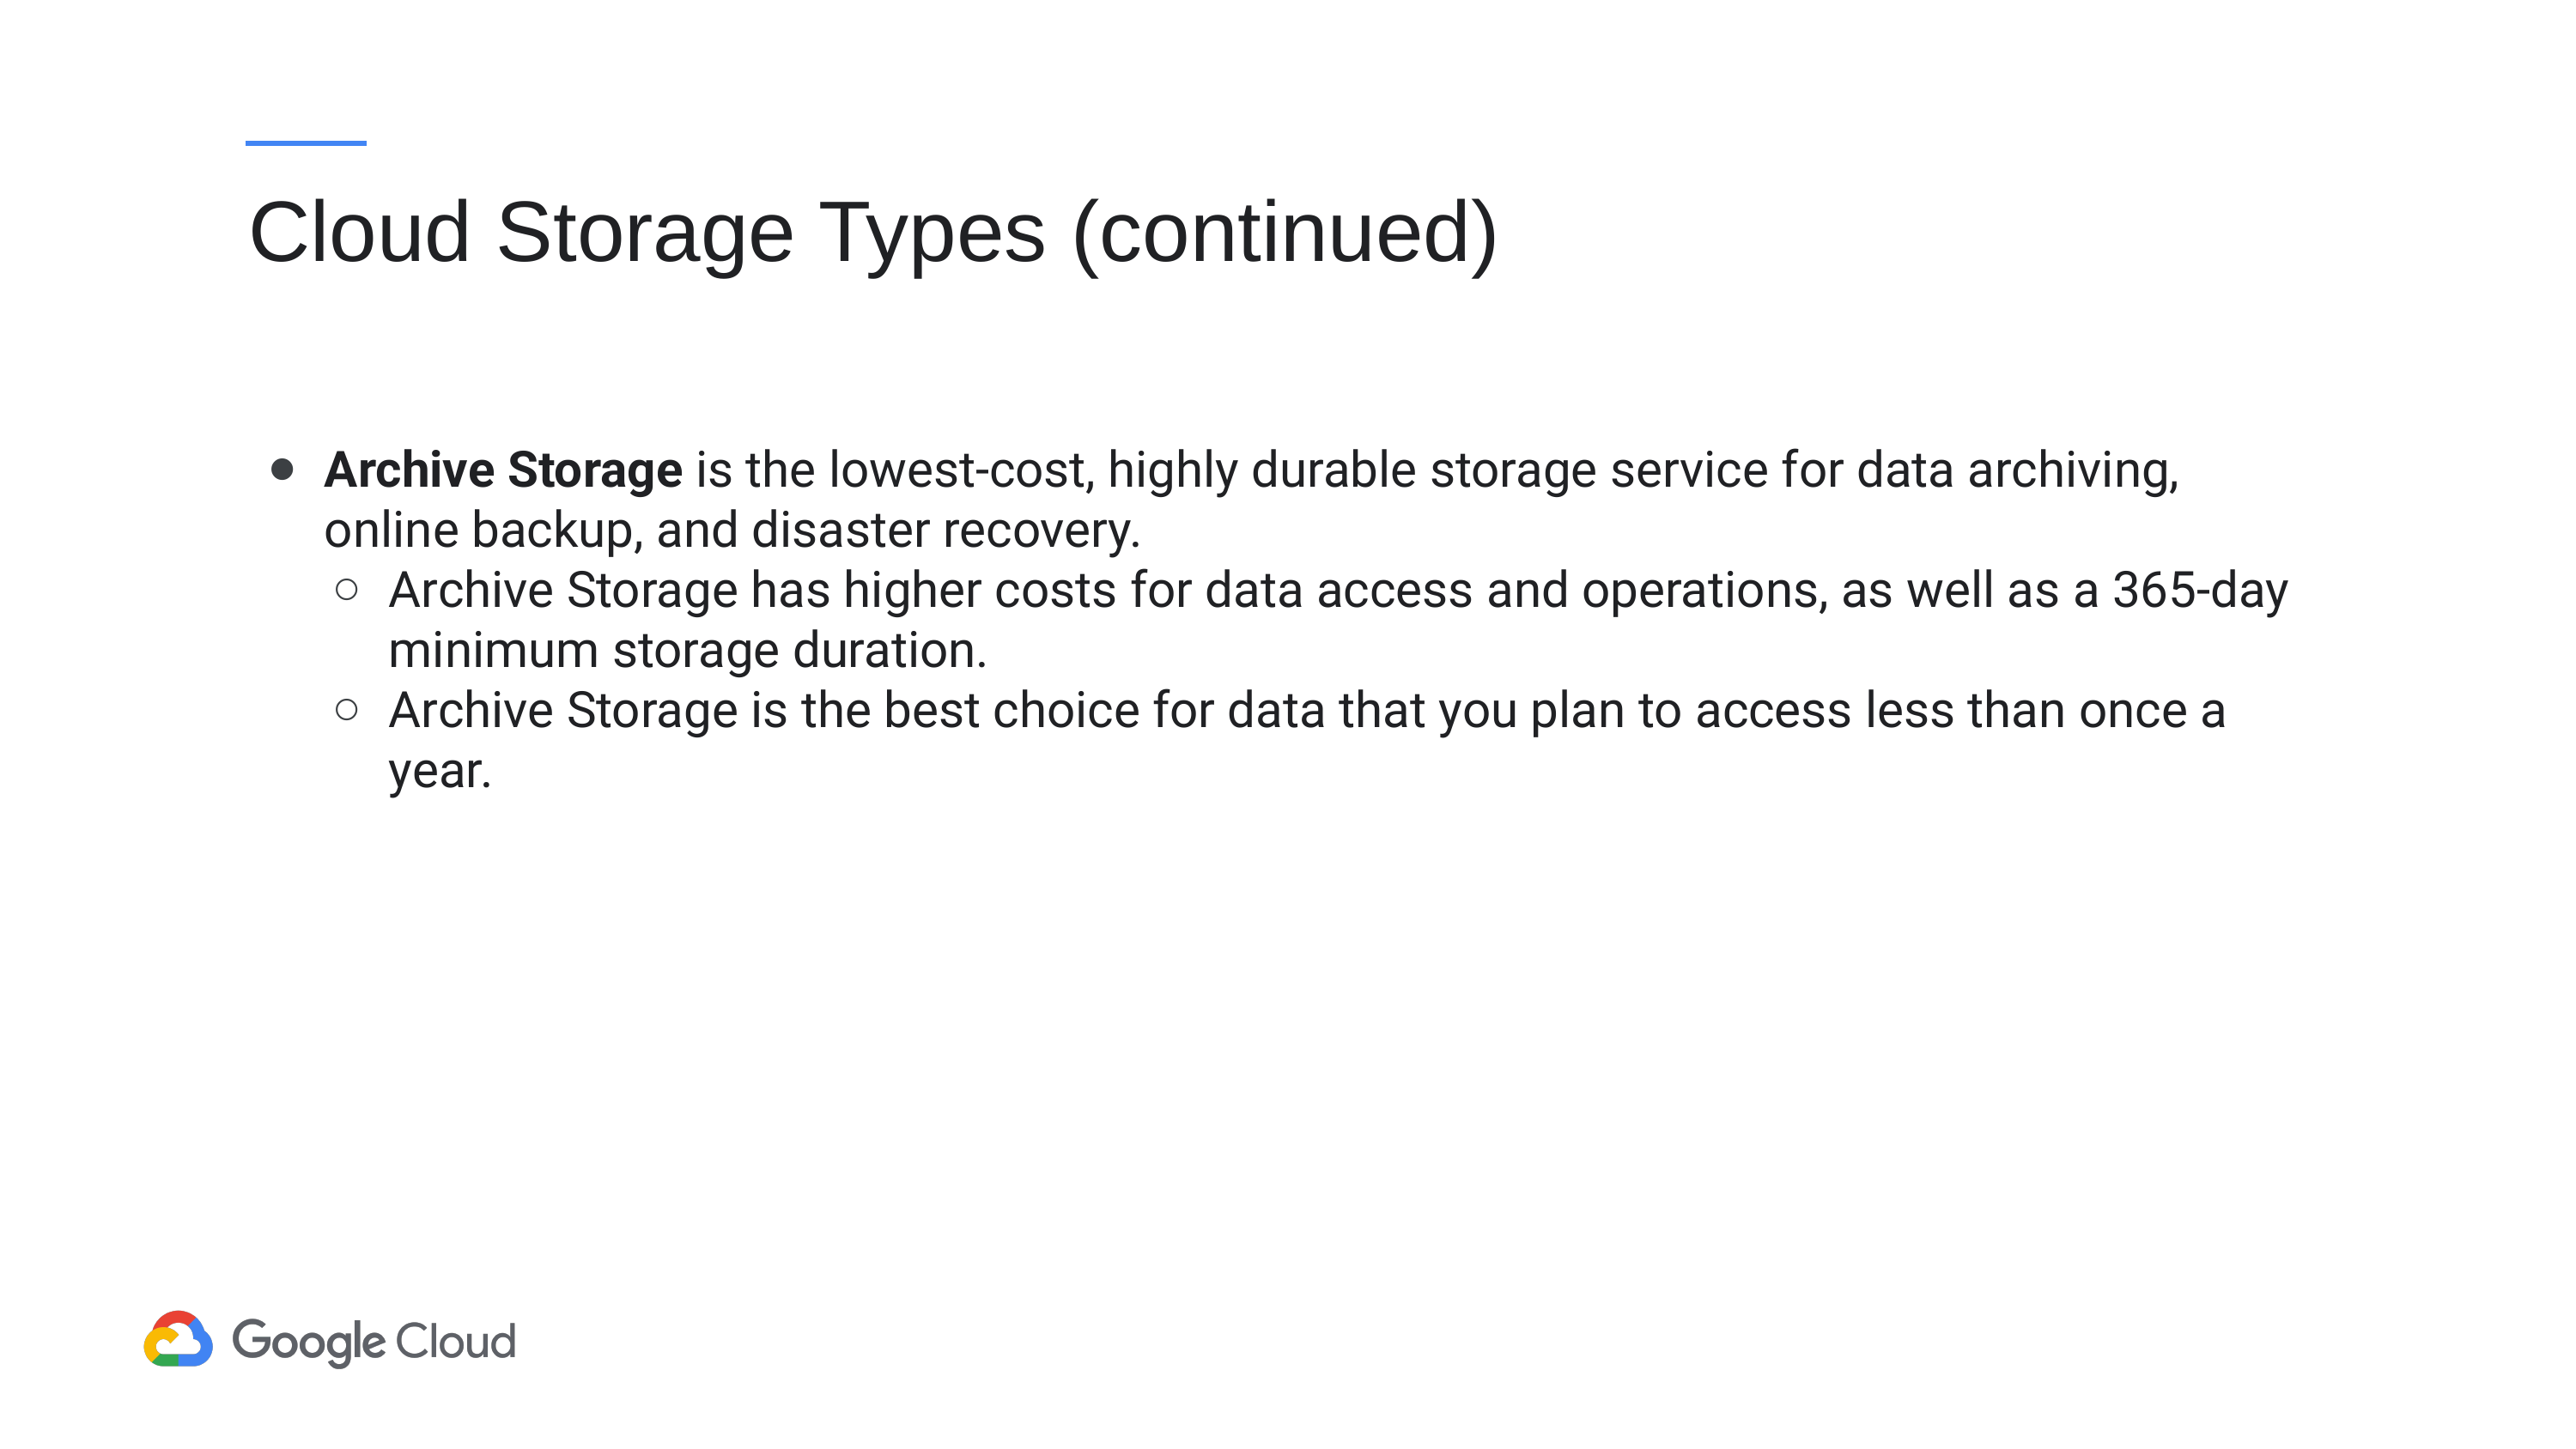

# Cloud Storage Types (continued)
Archive Storage is the lowest-cost, highly durable storage service for data archiving, online backup, and disaster recovery.
Archive Storage has higher costs for data access and operations, as well as a 365-day minimum storage duration.
Archive Storage is the best choice for data that you plan to access less than once a year.